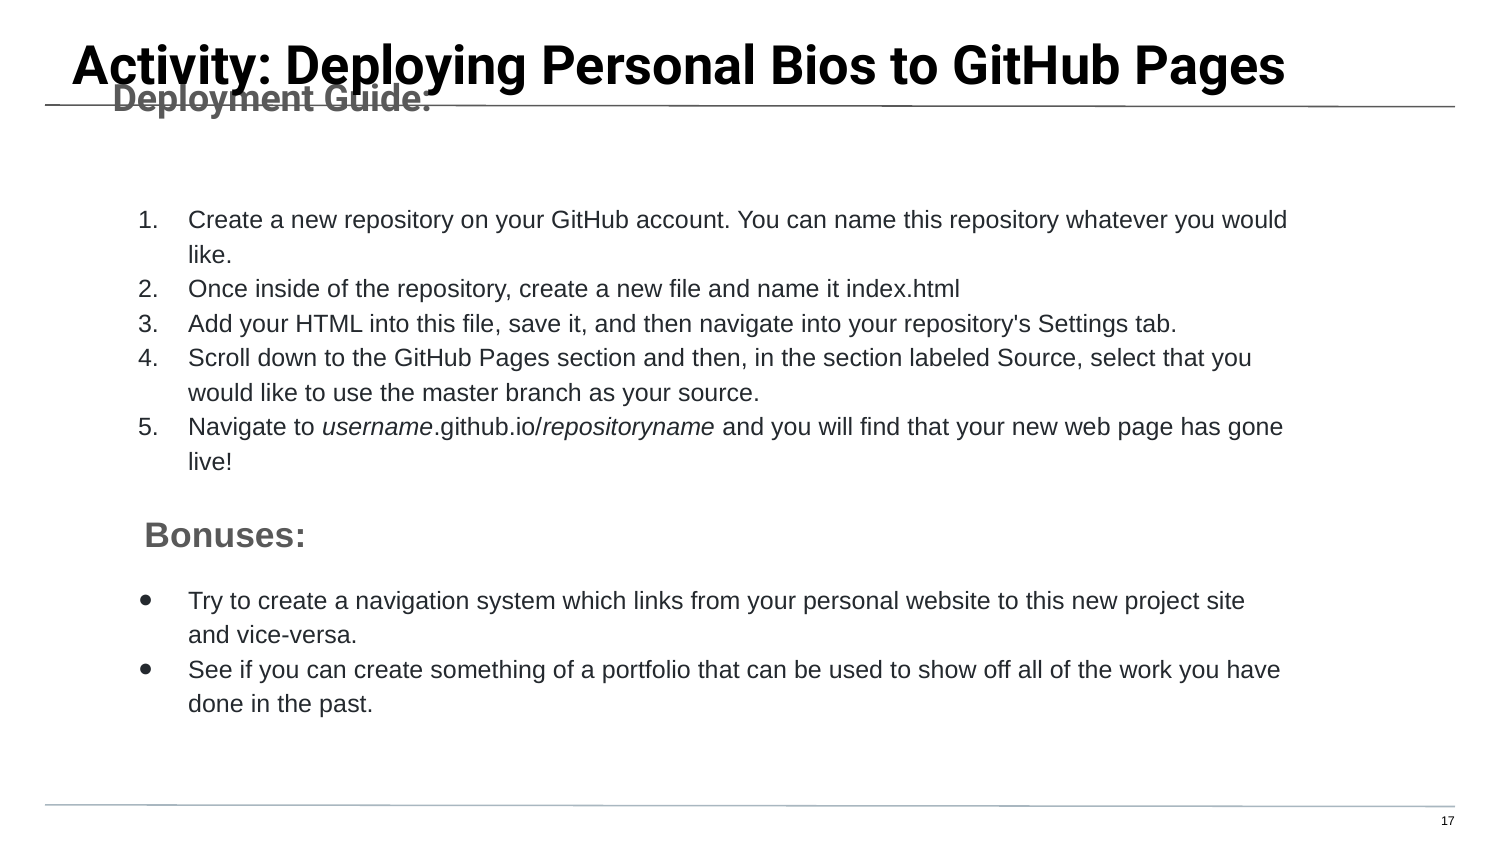

# Activity: Deploying Personal Bios to GitHub Pages
Deployment Guide:
Create a new repository on your GitHub account. You can name this repository whatever you would like.
Once inside of the repository, create a new file and name it index.html
Add your HTML into this file, save it, and then navigate into your repository's Settings tab.
Scroll down to the GitHub Pages section and then, in the section labeled Source, select that you would like to use the master branch as your source.
Navigate to username.github.io/repositoryname and you will find that your new web page has gone live!
Bonuses:
Try to create a navigation system which links from your personal website to this new project site and vice-versa.
See if you can create something of a portfolio that can be used to show off all of the work you have done in the past.

17